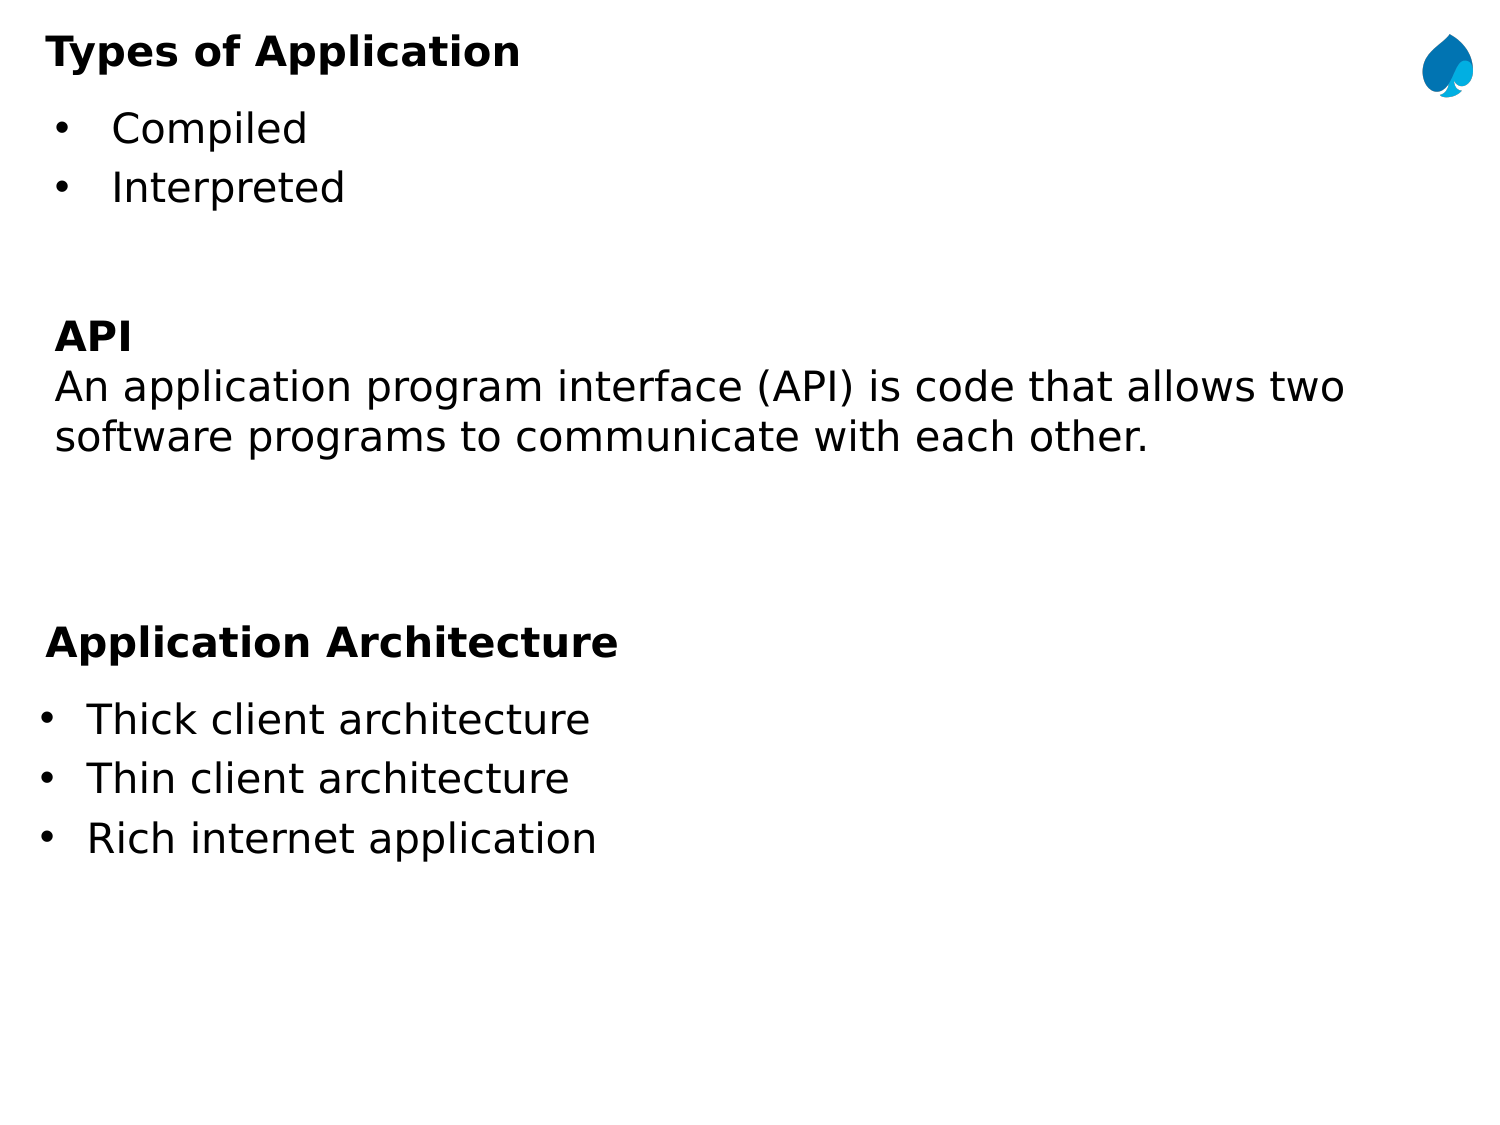

# Types of Application
Compiled
Interpreted
API
An application program interface (API) is code that allows two software programs to communicate with each other.

Application Architecture
Thick client architecture
Thin client architecture
Rich internet application